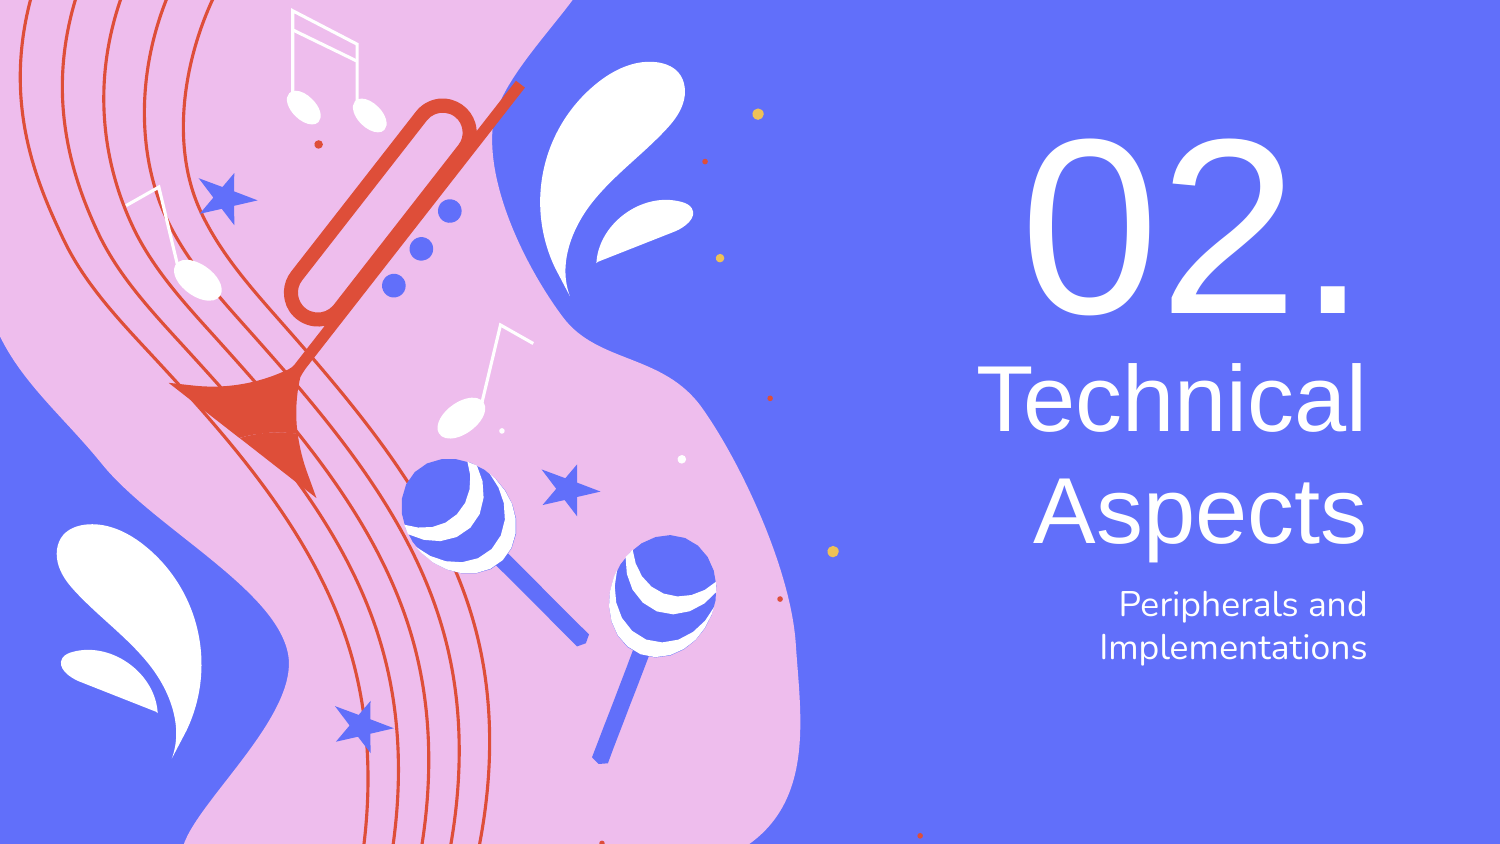

02.
# Technical Aspects
Peripherals and Implementations